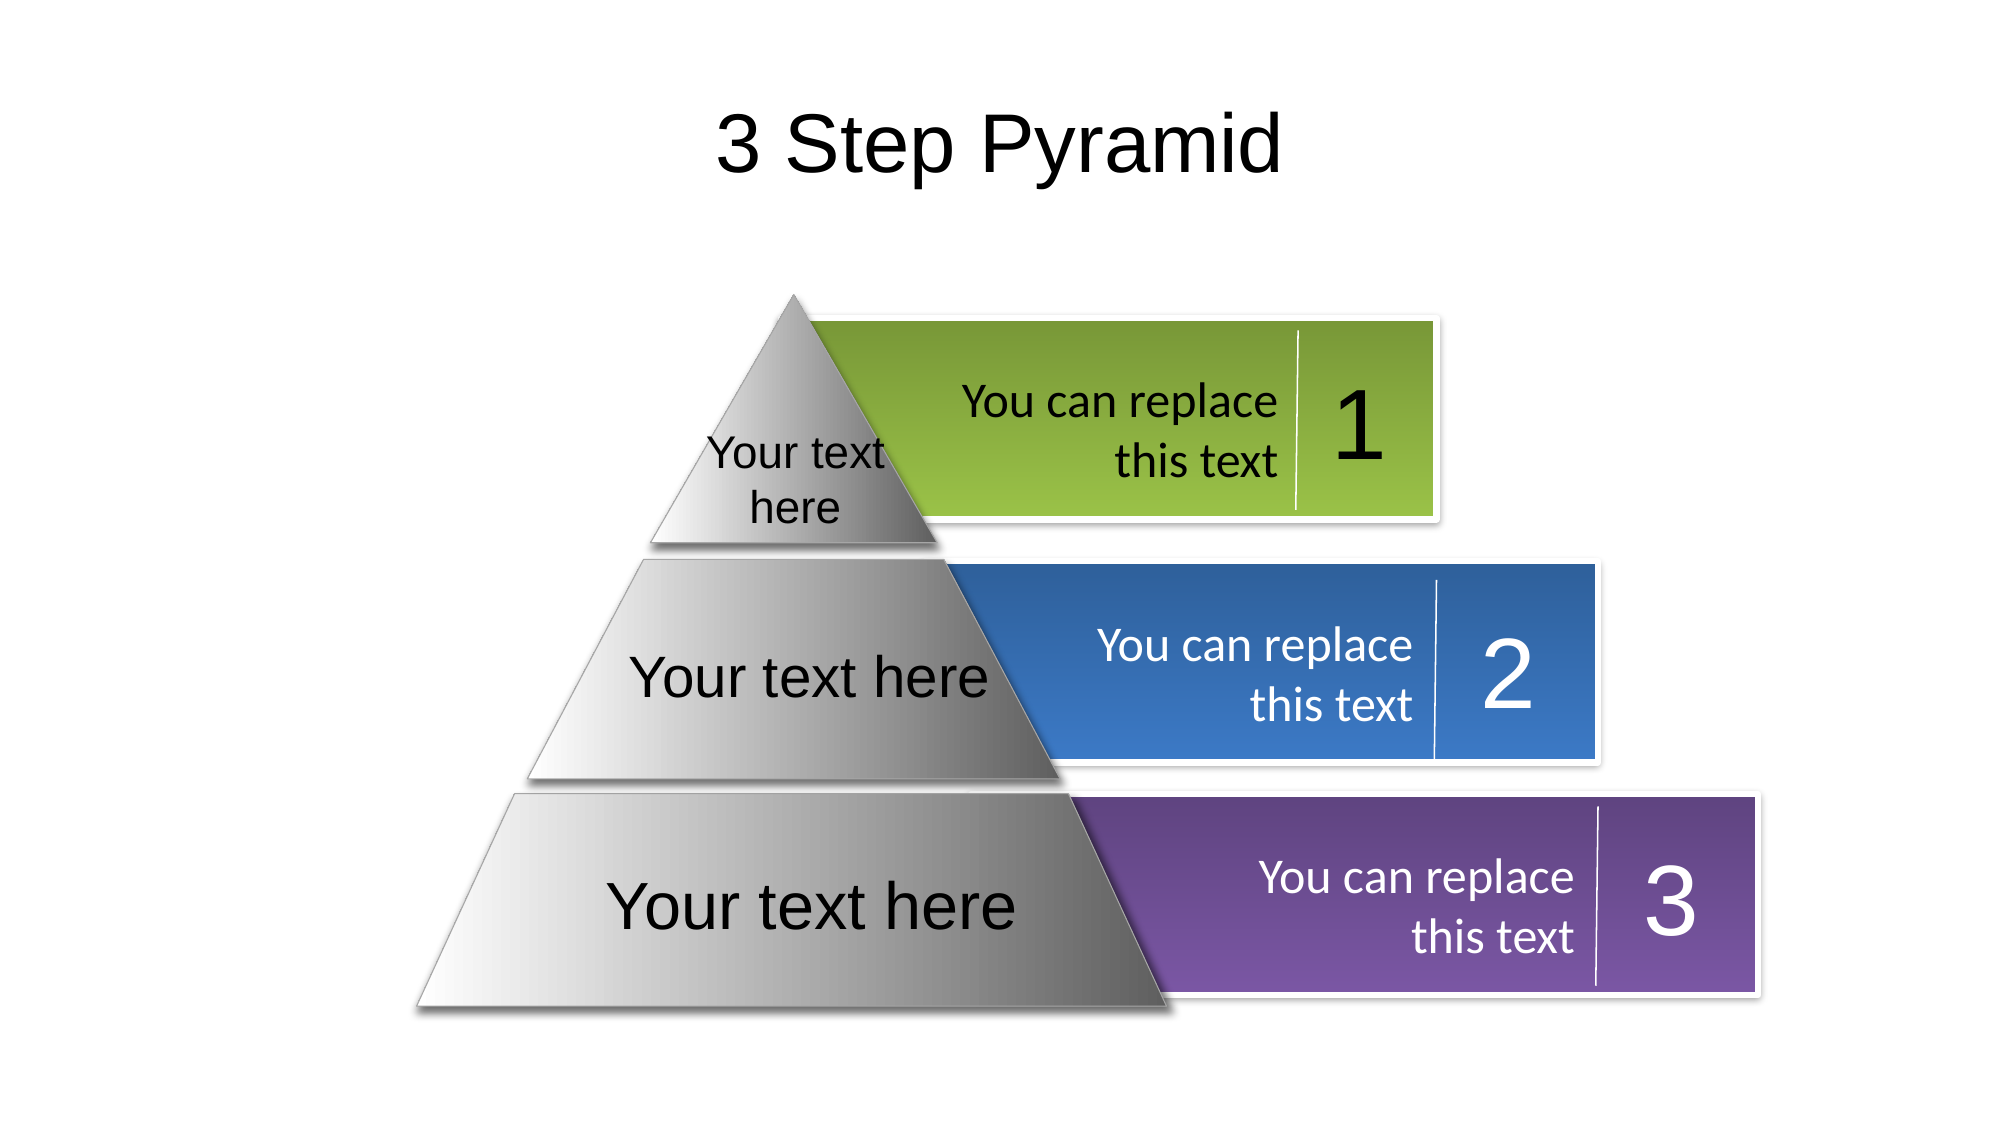

# 3 Step Pyramid

1
 You can replace this text
Your text here

2
 You can replace this text
Your text here

3
You can replace this text
Your text here